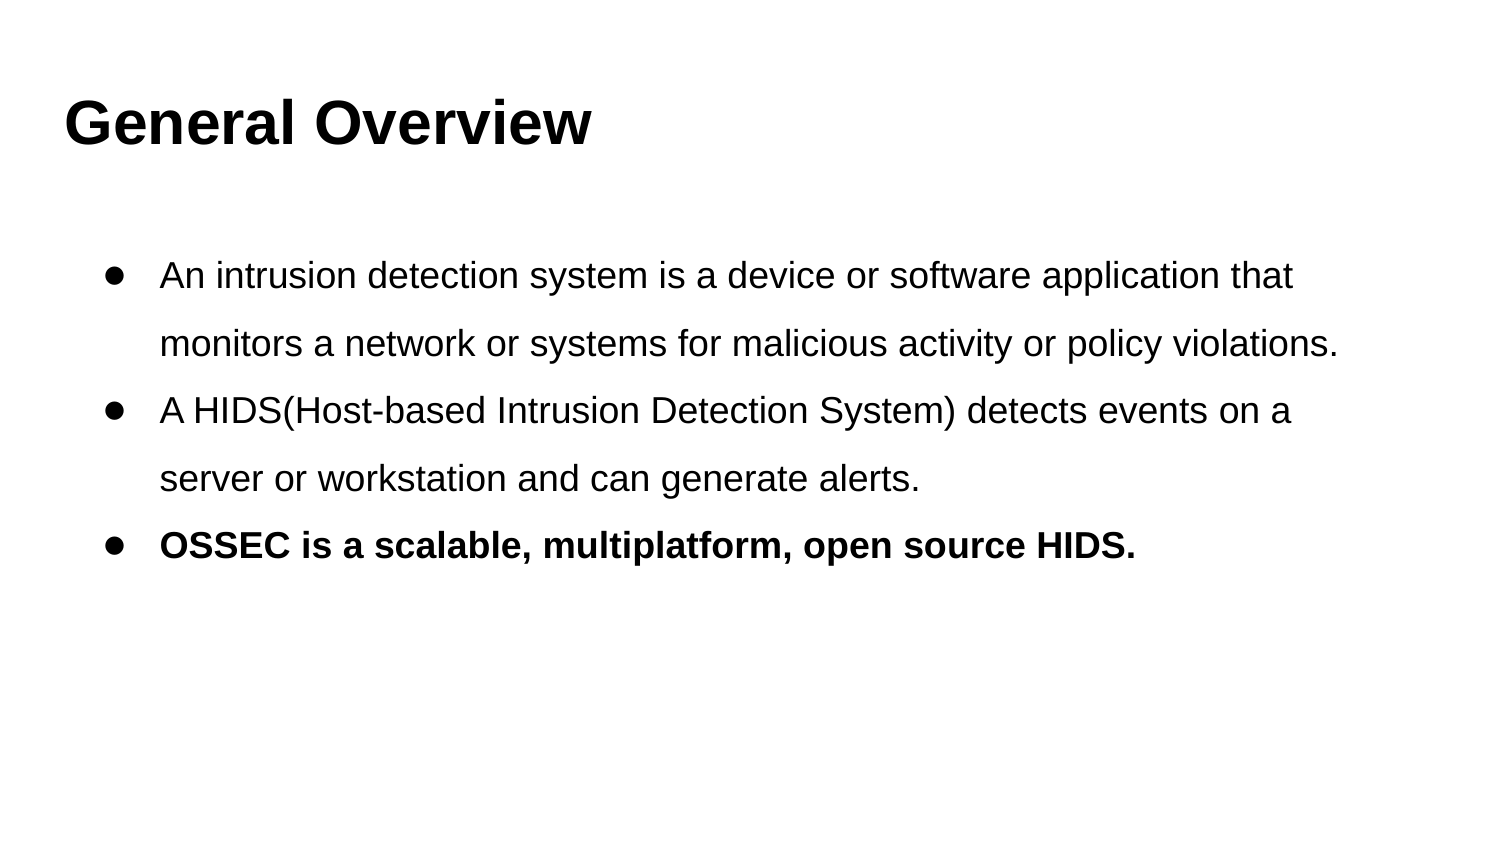

# General Overview
An intrusion detection system is a device or software application that monitors a network or systems for malicious activity or policy violations.
A HIDS(Host-based Intrusion Detection System) detects events on a server or workstation and can generate alerts.
OSSEC is a scalable, multiplatform, open source HIDS.